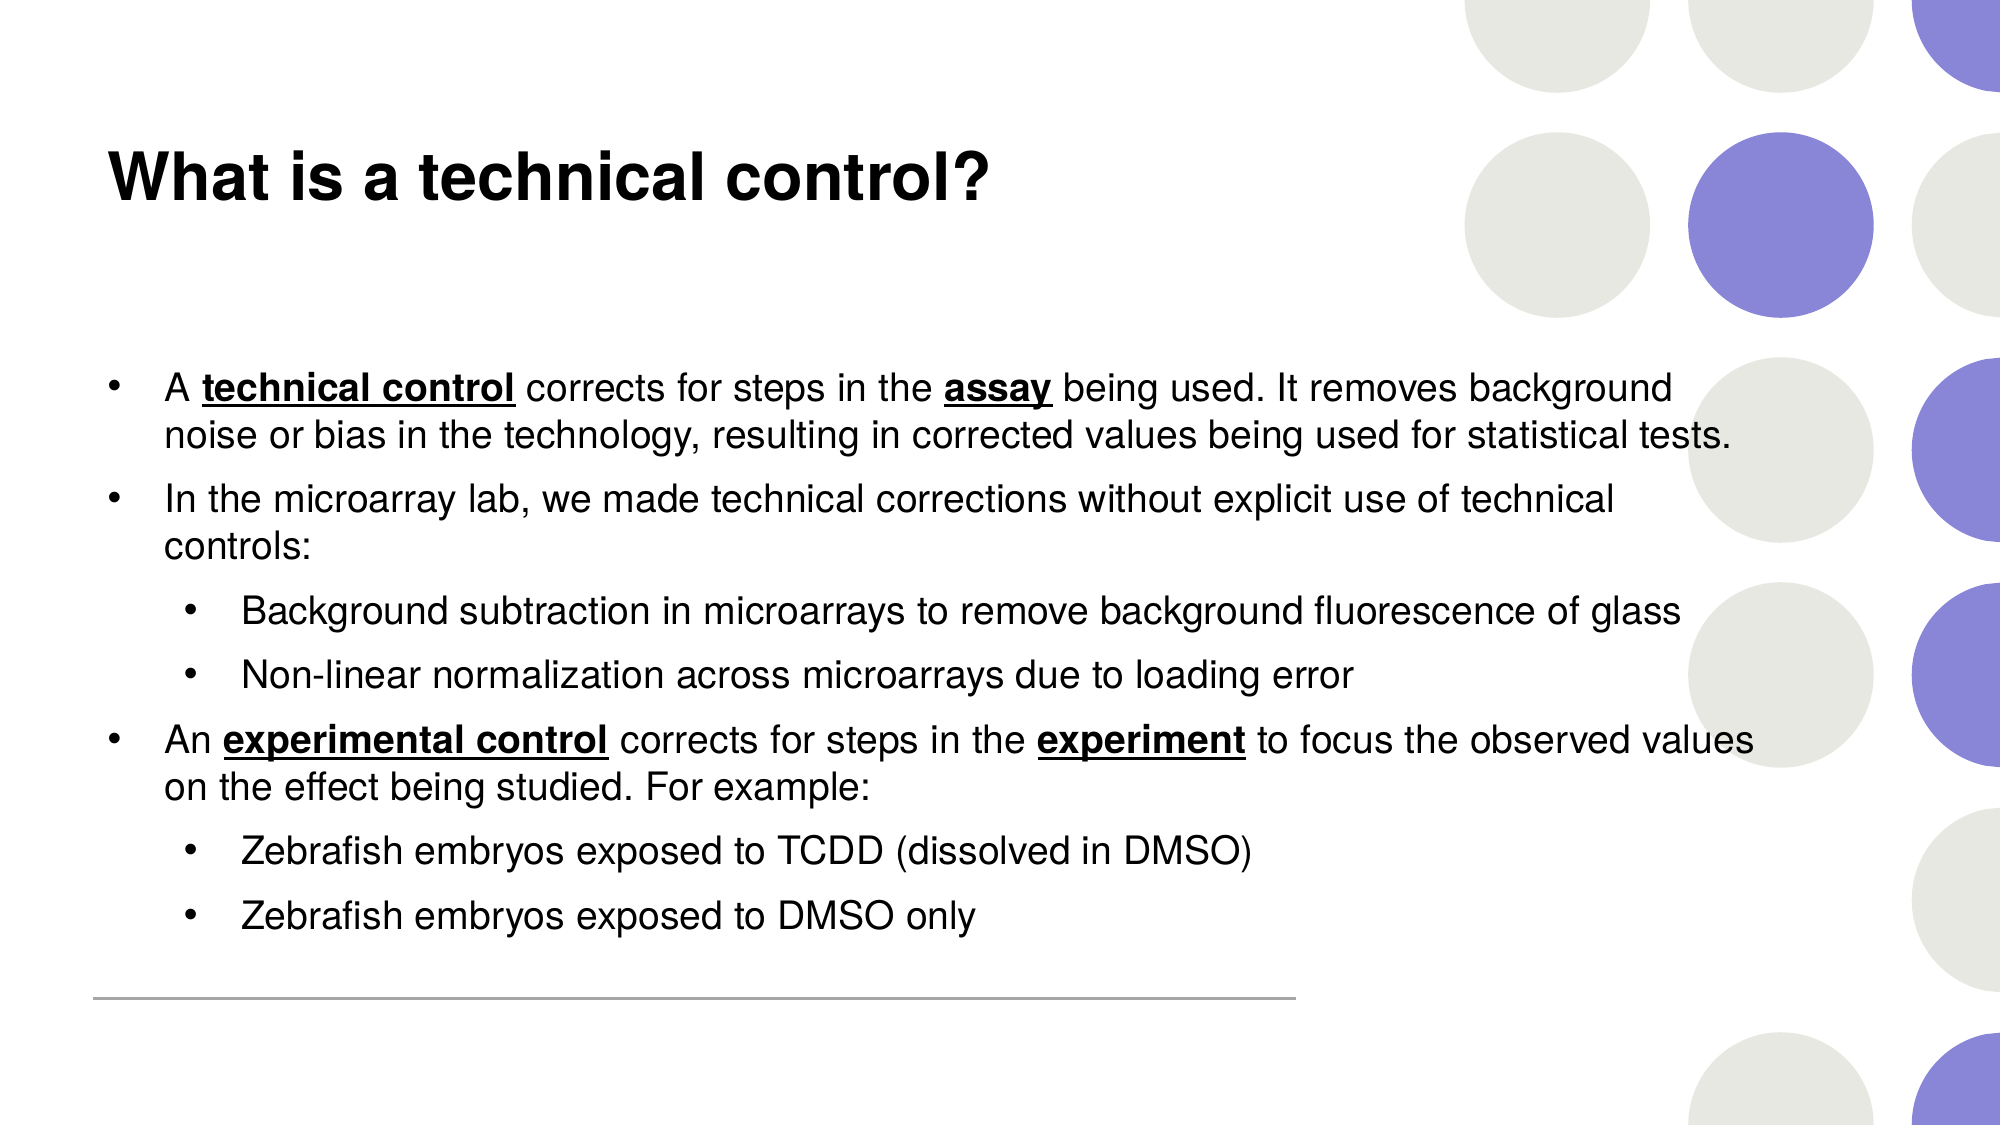

# What is a technical control?
A technical control corrects for steps in the assay being used. It removes background noise or bias in the technology, resulting in corrected values being used for statistical tests.
In the microarray lab, we made technical corrections without explicit use of technical controls:
Background subtraction in microarrays to remove background fluorescence of glass
Non-linear normalization across microarrays due to loading error
An experimental control corrects for steps in the experiment to focus the observed values on the effect being studied. For example:
Zebrafish embryos exposed to TCDD (dissolved in DMSO)
Zebrafish embryos exposed to DMSO only